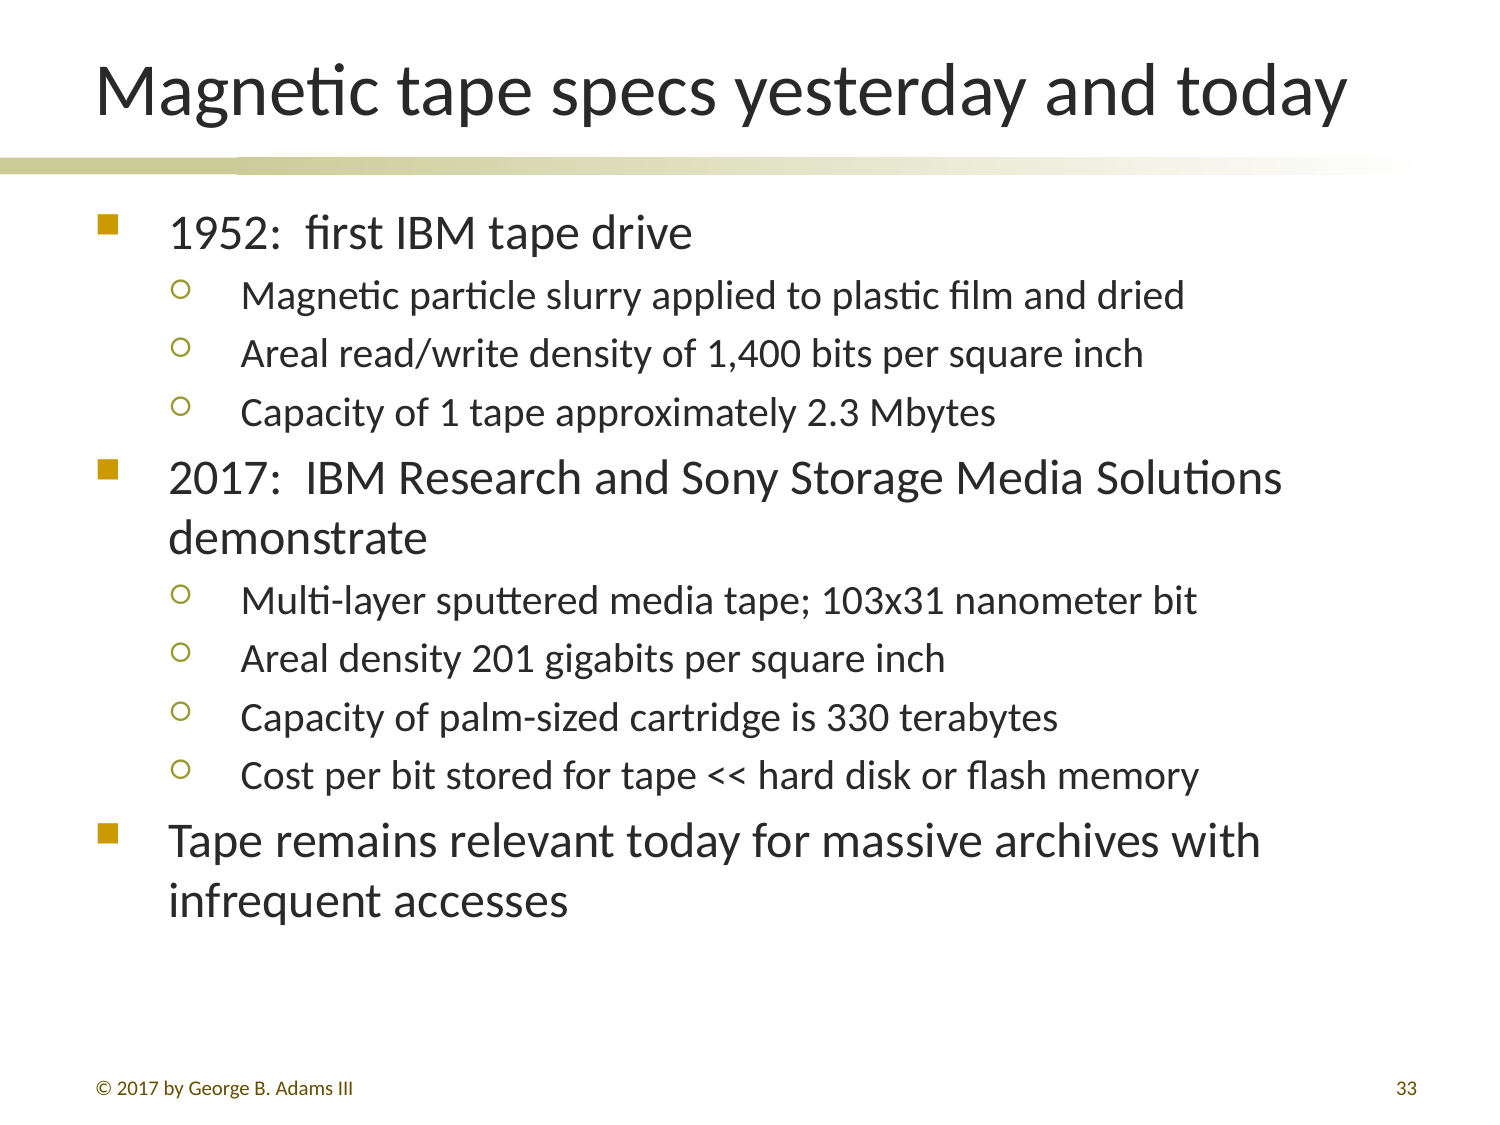

# Magnetic tape specs yesterday and today
1952:  first IBM tape drive
Magnetic particle slurry applied to plastic film and dried
Areal read/write density of 1,400 bits per square inch
Capacity of 1 tape approximately 2.3 Mbytes
2017:  IBM Research and Sony Storage Media Solutions demonstrate
Multi-layer sputtered media tape; 103x31 nanometer bit
Areal density 201 gigabits per square inch
Capacity of palm-sized cartridge is 330 terabytes
Cost per bit stored for tape << hard disk or flash memory
Tape remains relevant today for massive archives with infrequent accesses
© 2017 by George B. Adams III
33